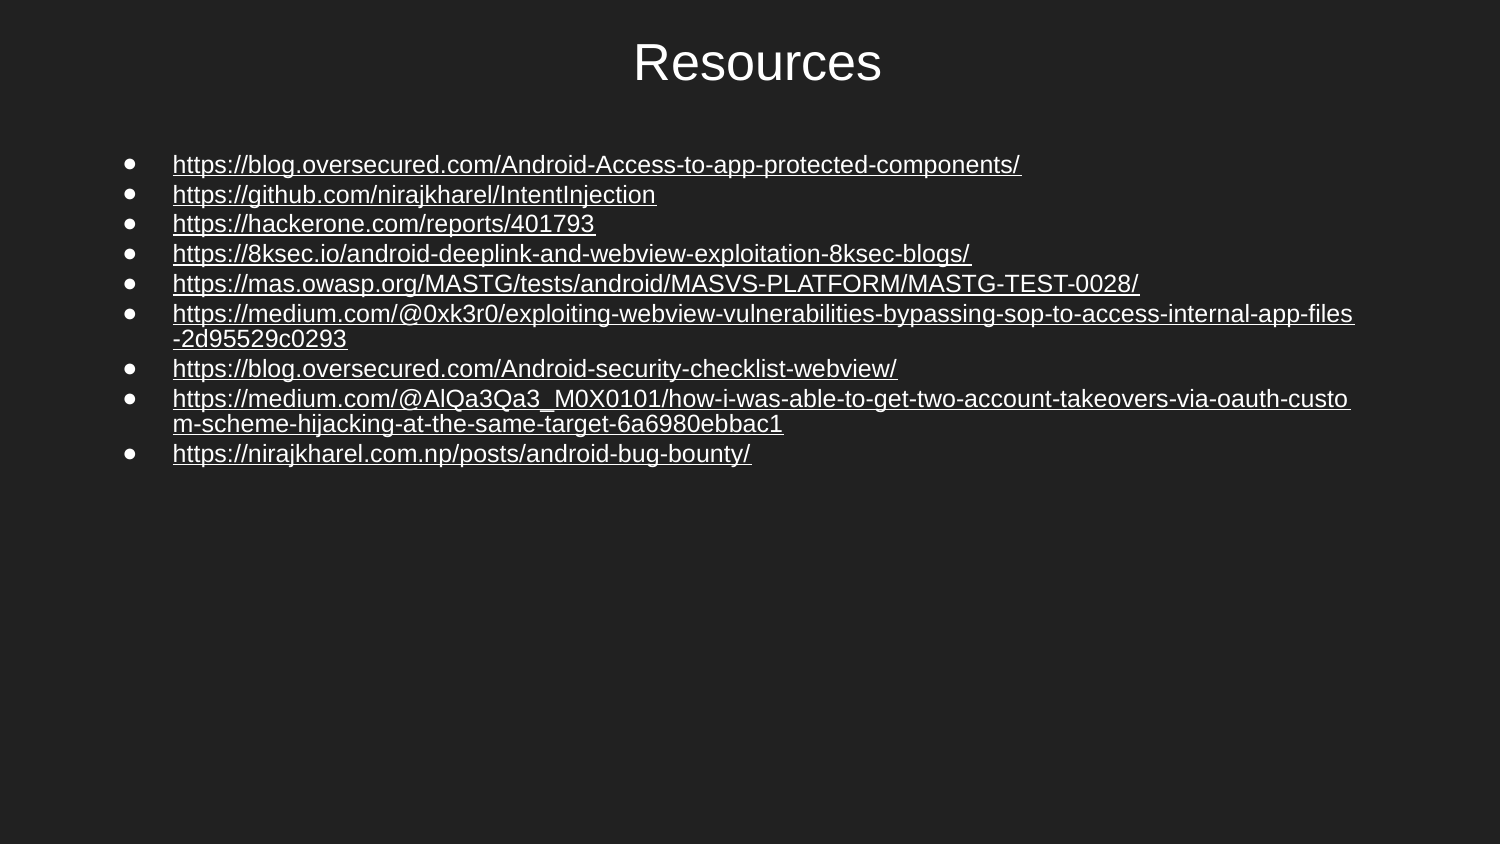

Resources
https://blog.oversecured.com/Android-Access-to-app-protected-components/
https://github.com/nirajkharel/IntentInjection
https://hackerone.com/reports/401793
https://8ksec.io/android-deeplink-and-webview-exploitation-8ksec-blogs/
https://mas.owasp.org/MASTG/tests/android/MASVS-PLATFORM/MASTG-TEST-0028/
https://medium.com/@0xk3r0/exploiting-webview-vulnerabilities-bypassing-sop-to-access-internal-app-files-2d95529c0293
https://blog.oversecured.com/Android-security-checklist-webview/
https://medium.com/@AlQa3Qa3_M0X0101/how-i-was-able-to-get-two-account-takeovers-via-oauth-custom-scheme-hijacking-at-the-same-target-6a6980ebbac1
https://nirajkharel.com.np/posts/android-bug-bounty/